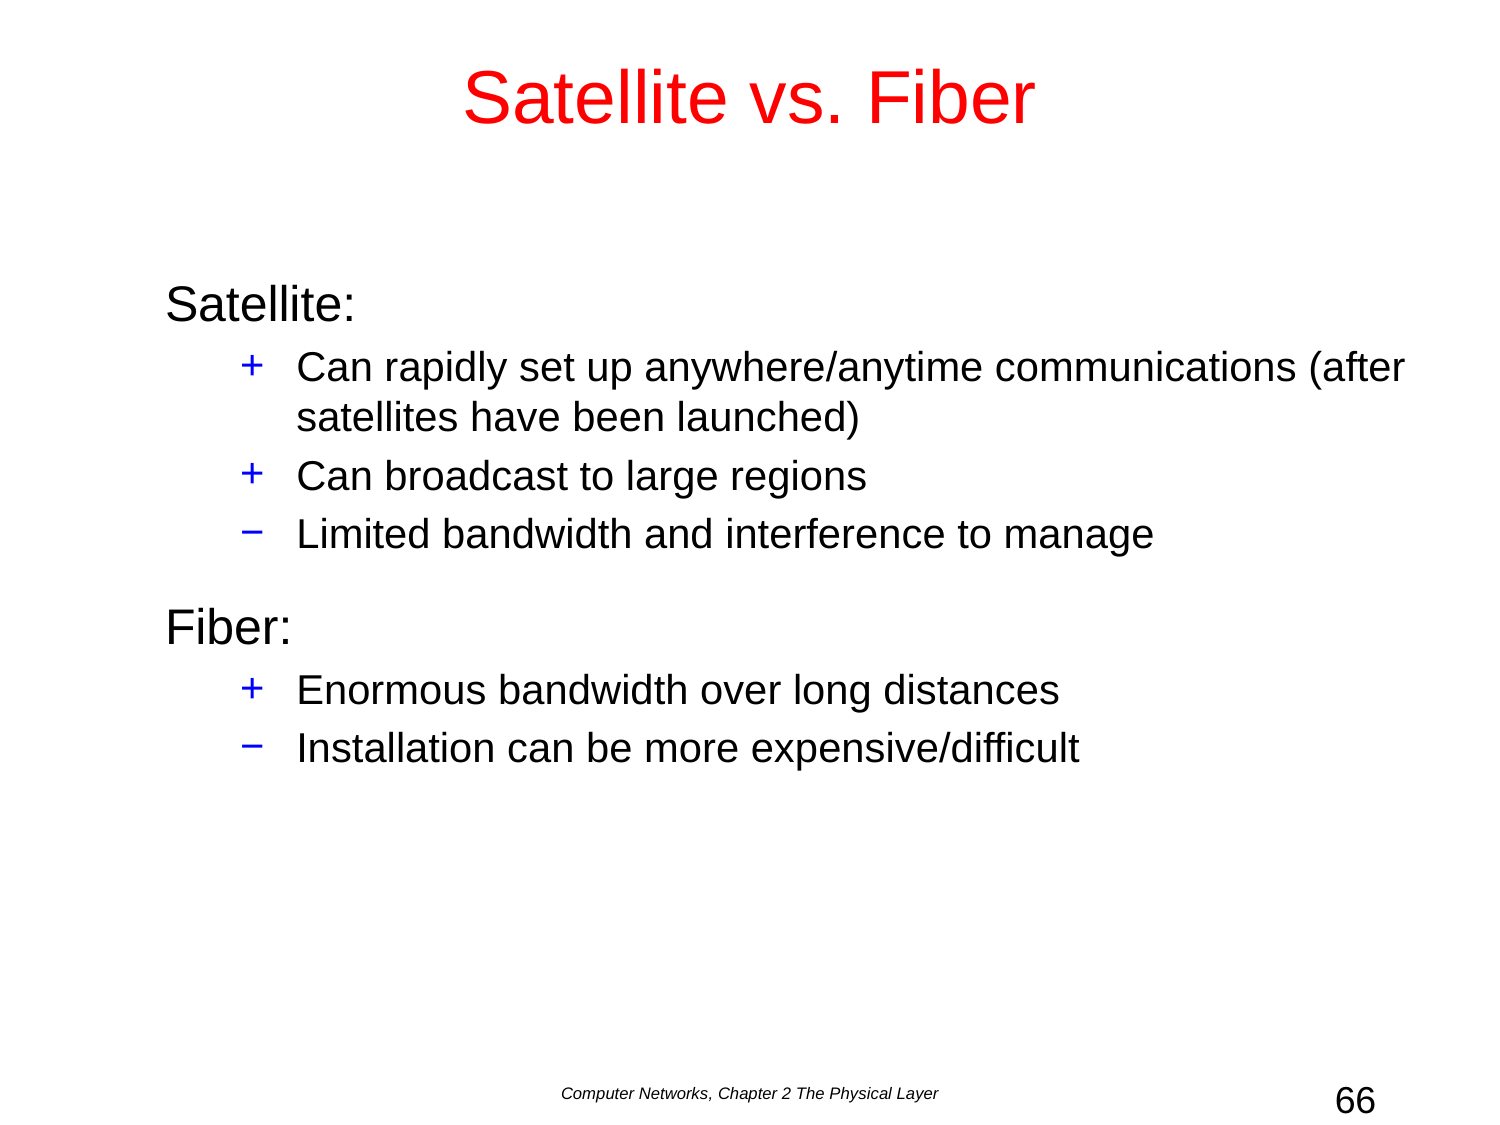

# Satellite vs. Fiber
Satellite:
Can rapidly set up anywhere/anytime communications (after satellites have been launched)
Can broadcast to large regions
Limited bandwidth and interference to manage
Fiber:
Enormous bandwidth over long distances
Installation can be more expensive/difficult

Computer Networks, Chapter 2 The Physical Layer